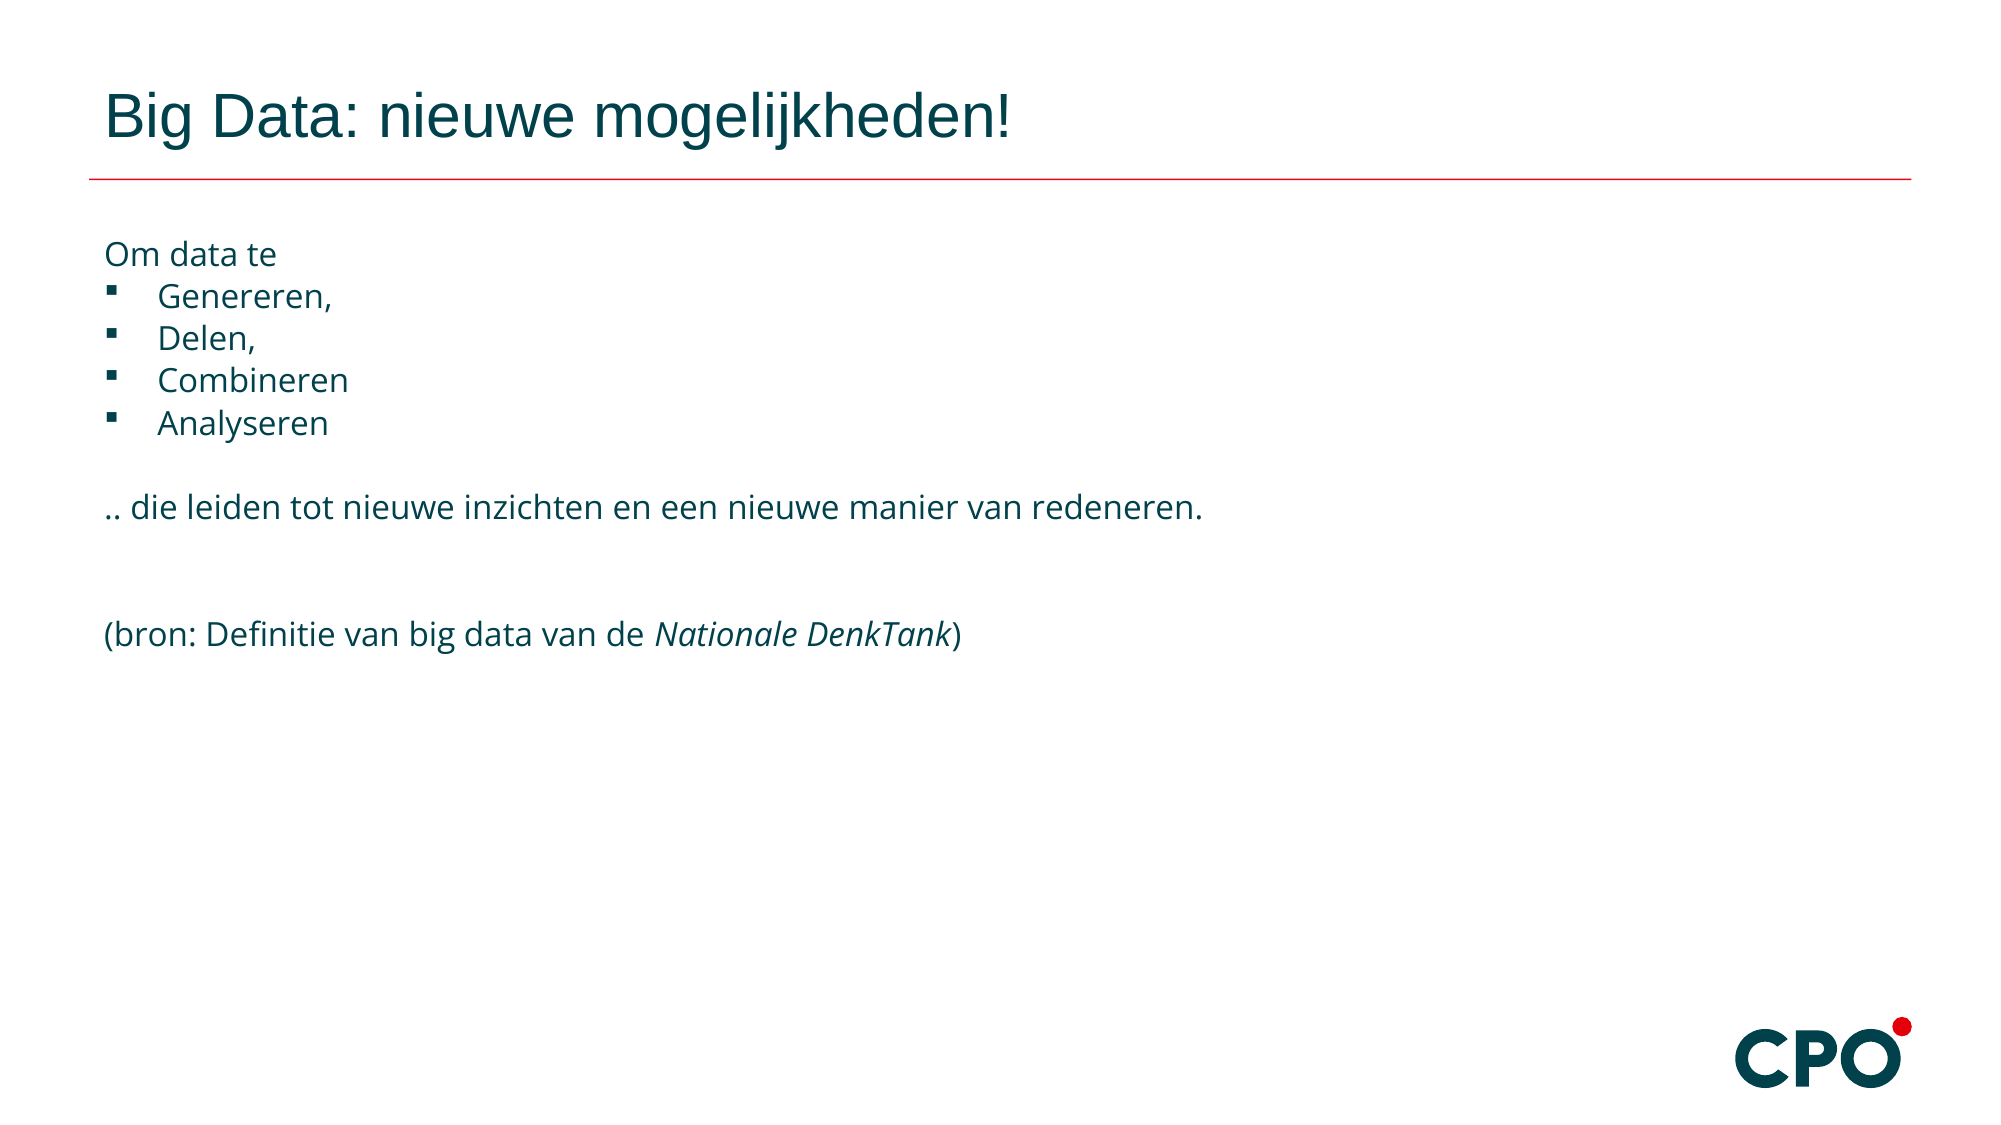

# Big Data: nieuwe mogelijkheden!
Om data te
Genereren,
Delen,
Combineren
Analyseren

.. die leiden tot nieuwe inzichten en een nieuwe manier van redeneren.

(bron: Definitie van big data van de Nationale DenkTank)